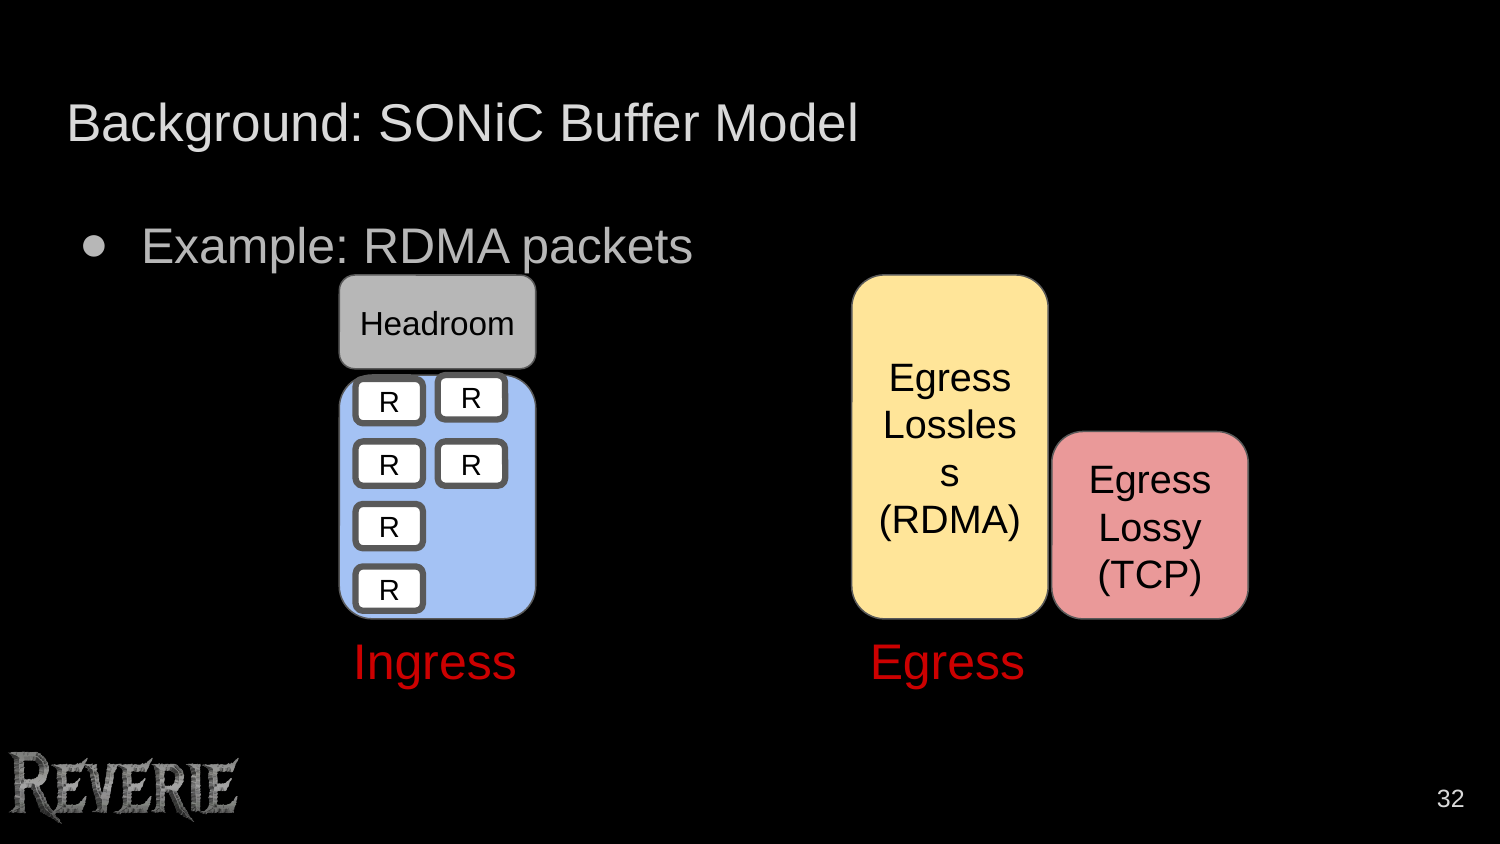

# Background: SONiC Buffer Model
Example: RDMA packets
Egress Lossless
(RDMA)
Headroom

R
R
Egress Lossy
(TCP)
R
R
R
R
Ingress
Egress
32